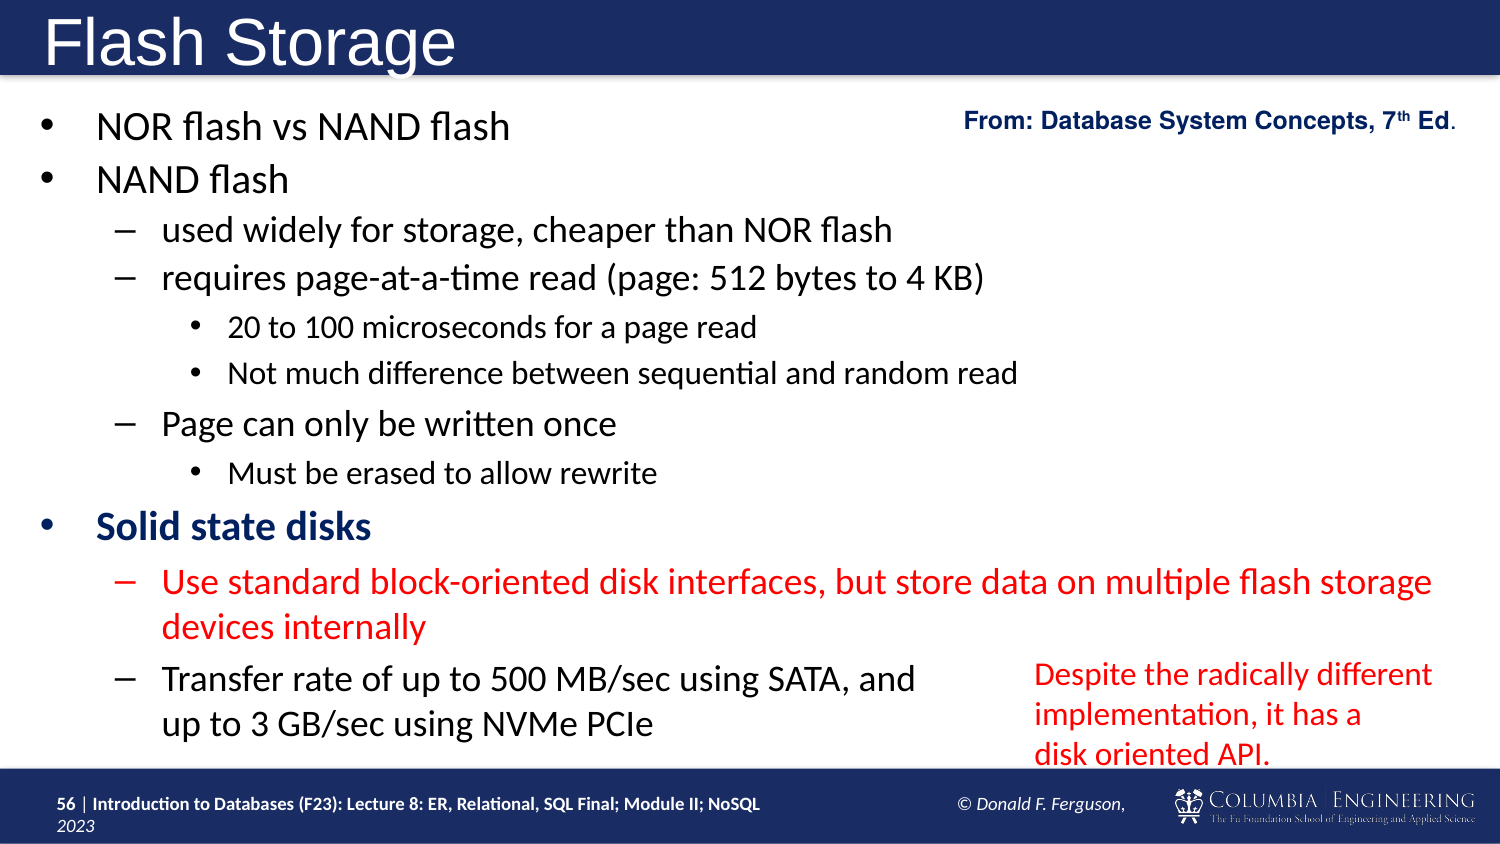

# Flash Storage
NOR flash vs NAND flash
NAND flash
used widely for storage, cheaper than NOR flash
requires page-at-a-time read (page: 512 bytes to 4 KB)
20 to 100 microseconds for a page read
Not much difference between sequential and random read
Page can only be written once
Must be erased to allow rewrite
Solid state disks
Use standard block-oriented disk interfaces, but store data on multiple flash storage devices internally
Transfer rate of up to 500 MB/sec using SATA, and
up to 3 GB/sec using NVMe PCIe
From: Database System Concepts, 7th Ed.
Despite the radically different
implementation, it has a
disk oriented API.